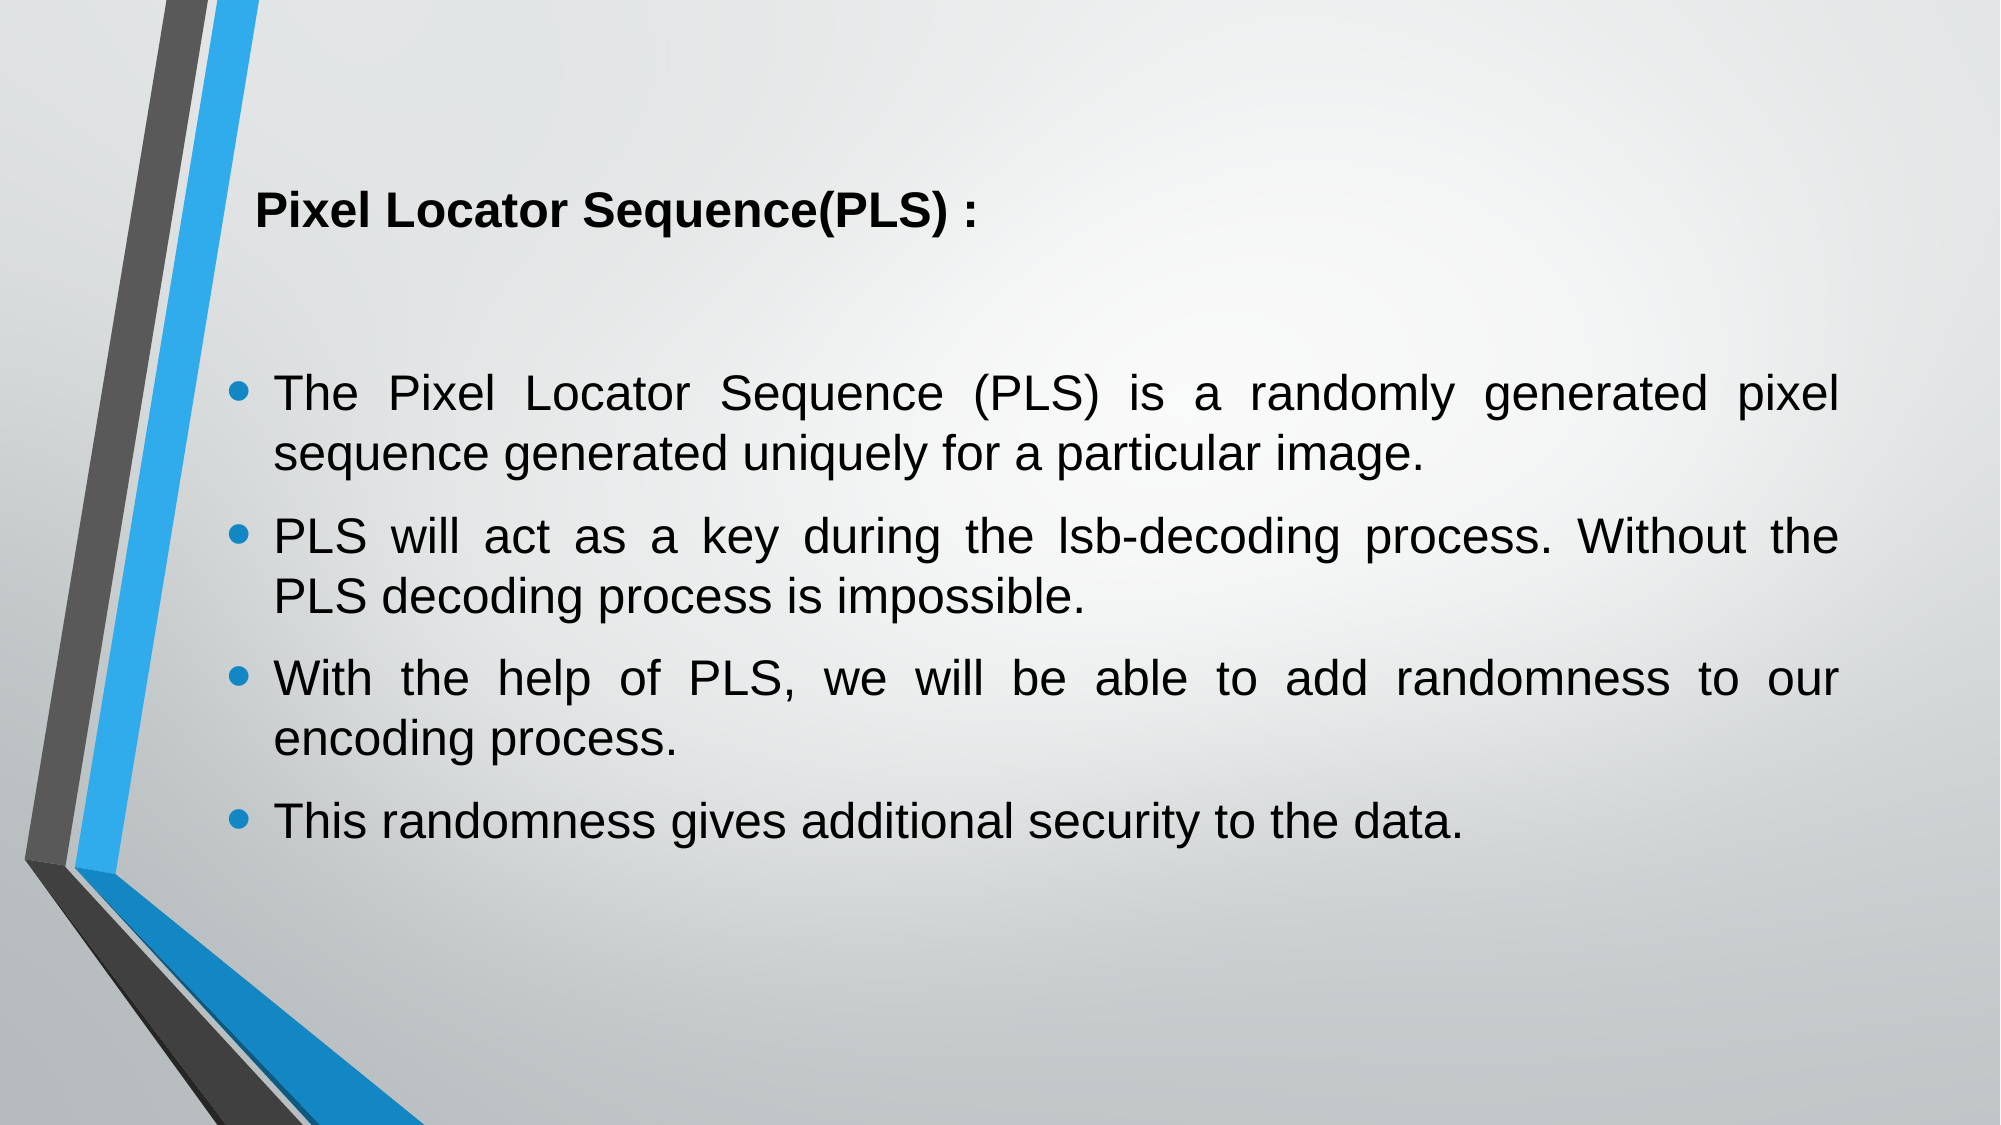

Pixel Locator Sequence(PLS) :
The Pixel Locator Sequence (PLS) is a randomly generated pixel sequence generated uniquely for a particular image.
PLS will act as a key during the lsb-decoding process. Without the PLS decoding process is impossible.
With the help of PLS, we will be able to add randomness to our encoding process.
This randomness gives additional security to the data.